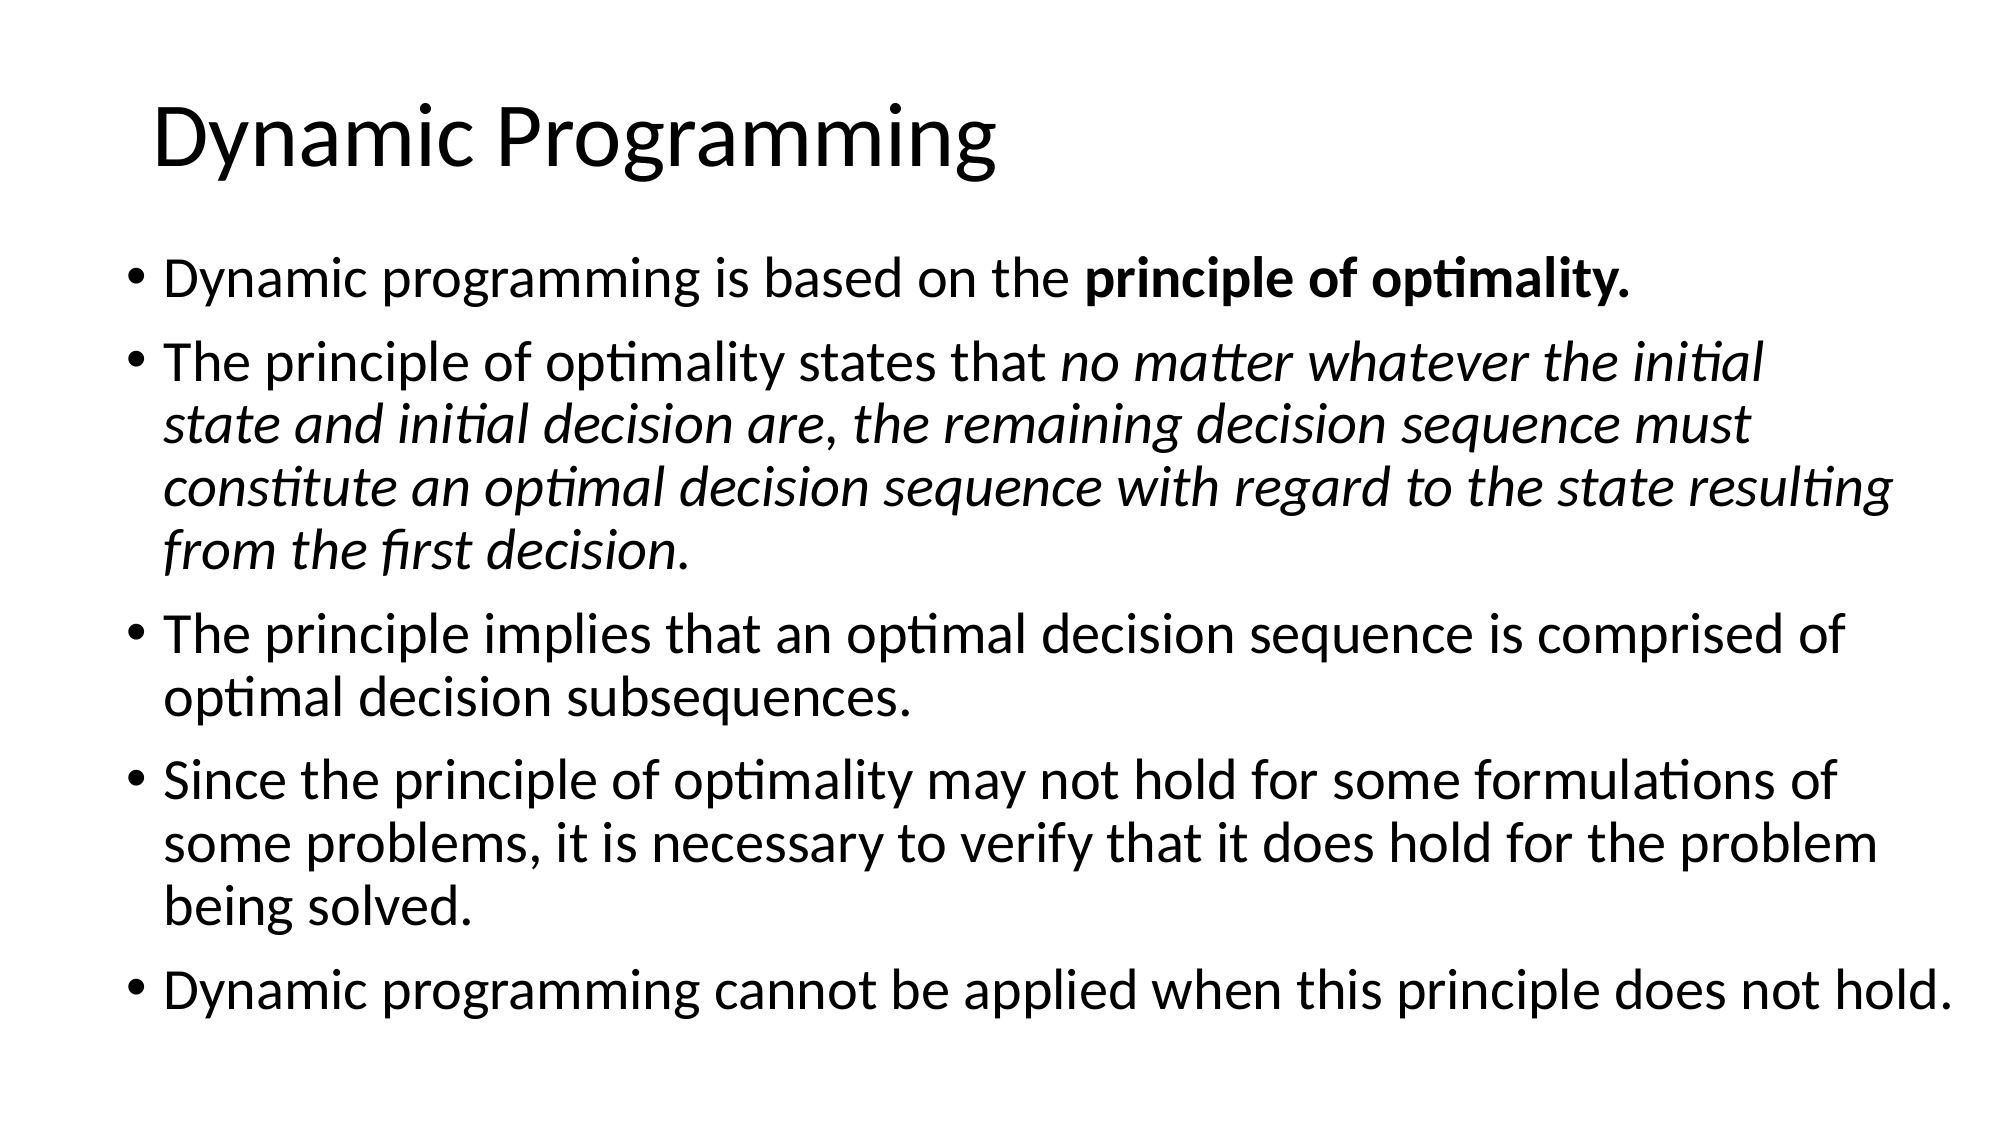

# Dynamic Programming
Dynamic programming is based on the principle of optimality.
The principle of optimality states that no matter whatever the initial state and initial decision are, the remaining decision sequence must constitute an optimal decision sequence with regard to the state resulting from the first decision.
The principle implies that an optimal decision sequence is comprised of optimal decision subsequences.
Since the principle of optimality may not hold for some formulations of some problems, it is necessary to verify that it does hold for the problem being solved.
Dynamic programming cannot be applied when this principle does not hold.